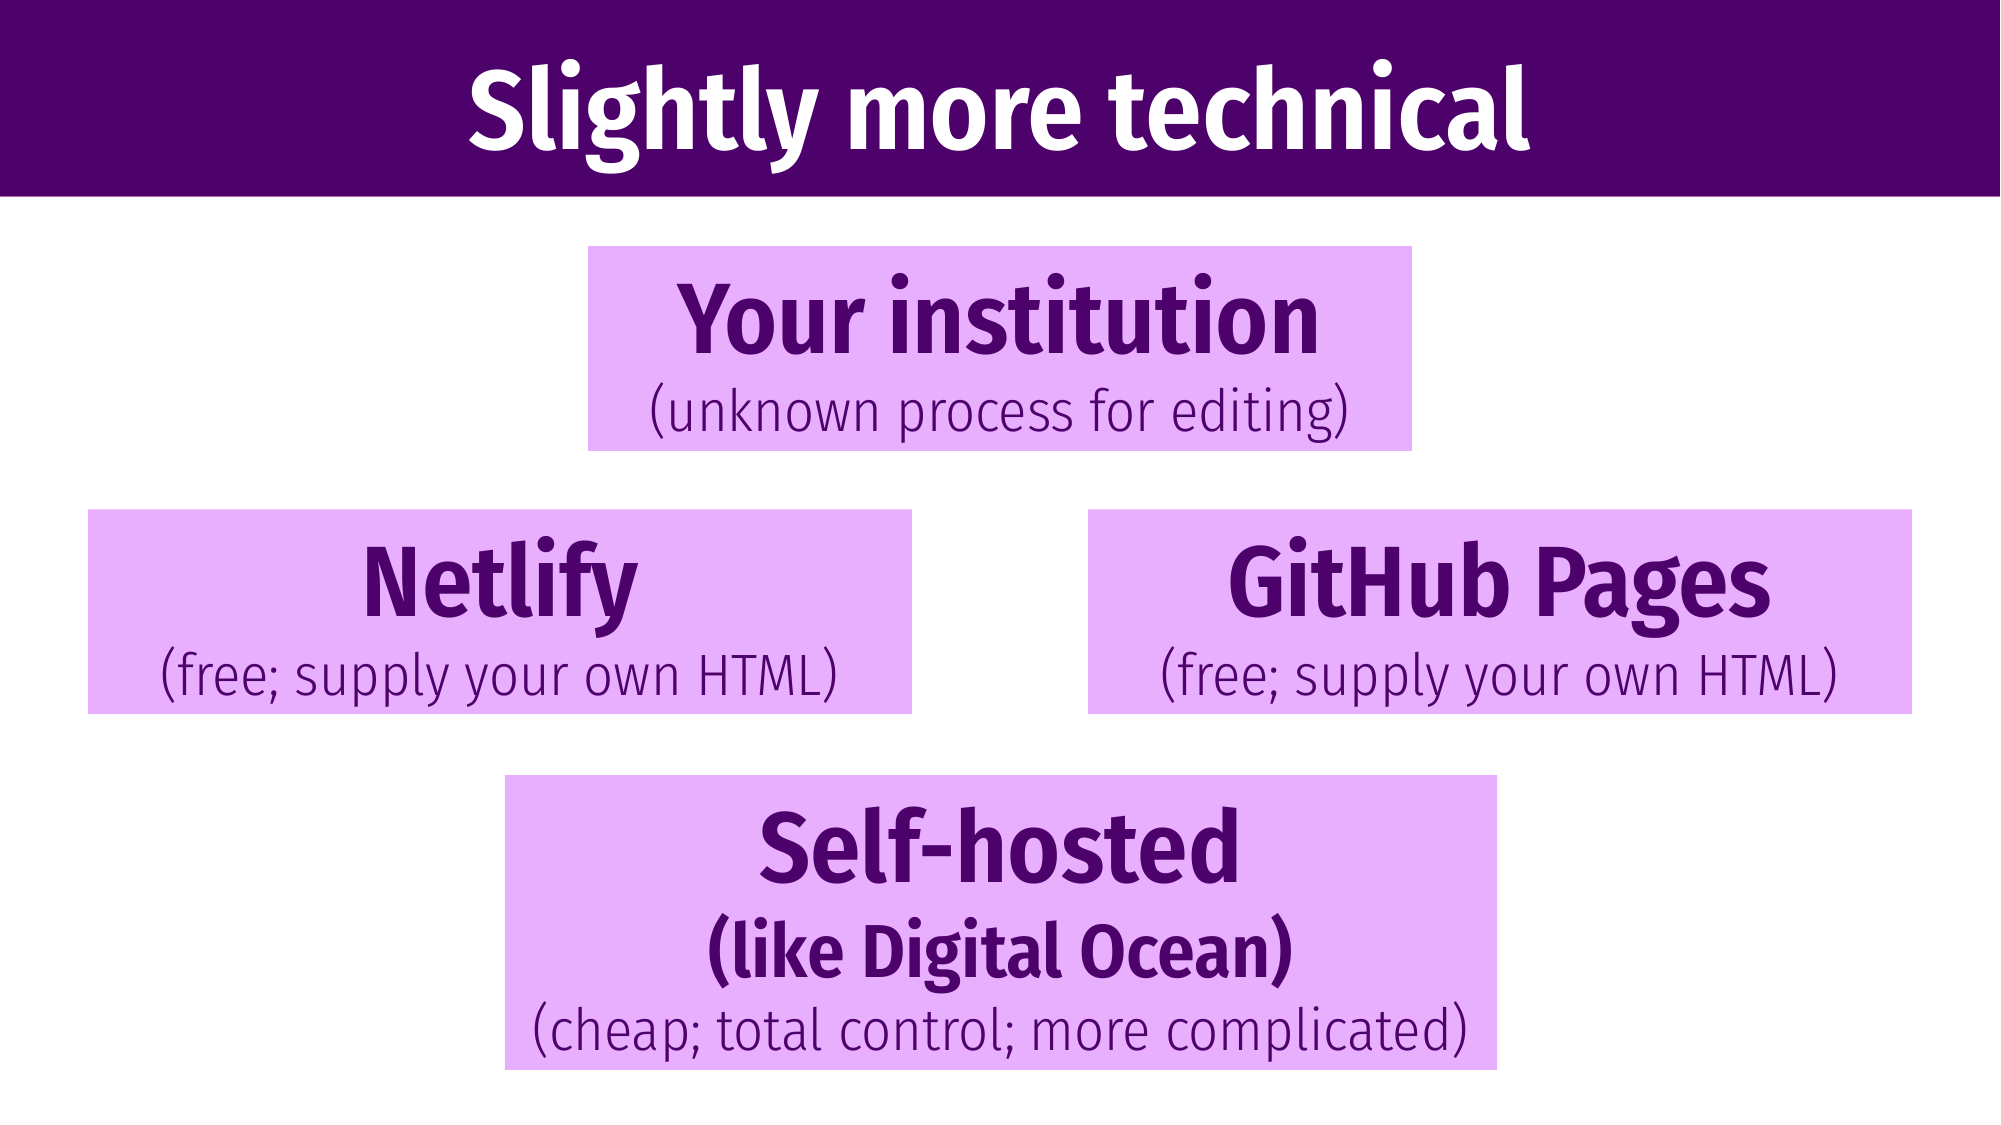

# Slightly more technical
Your institution
(unknown process for editing)
Netlify
(free; supply your own HTML)
GitHub Pages
(free; supply your own HTML)
Self-hosted
(like Digital Ocean)
(cheap; total control; more complicated)